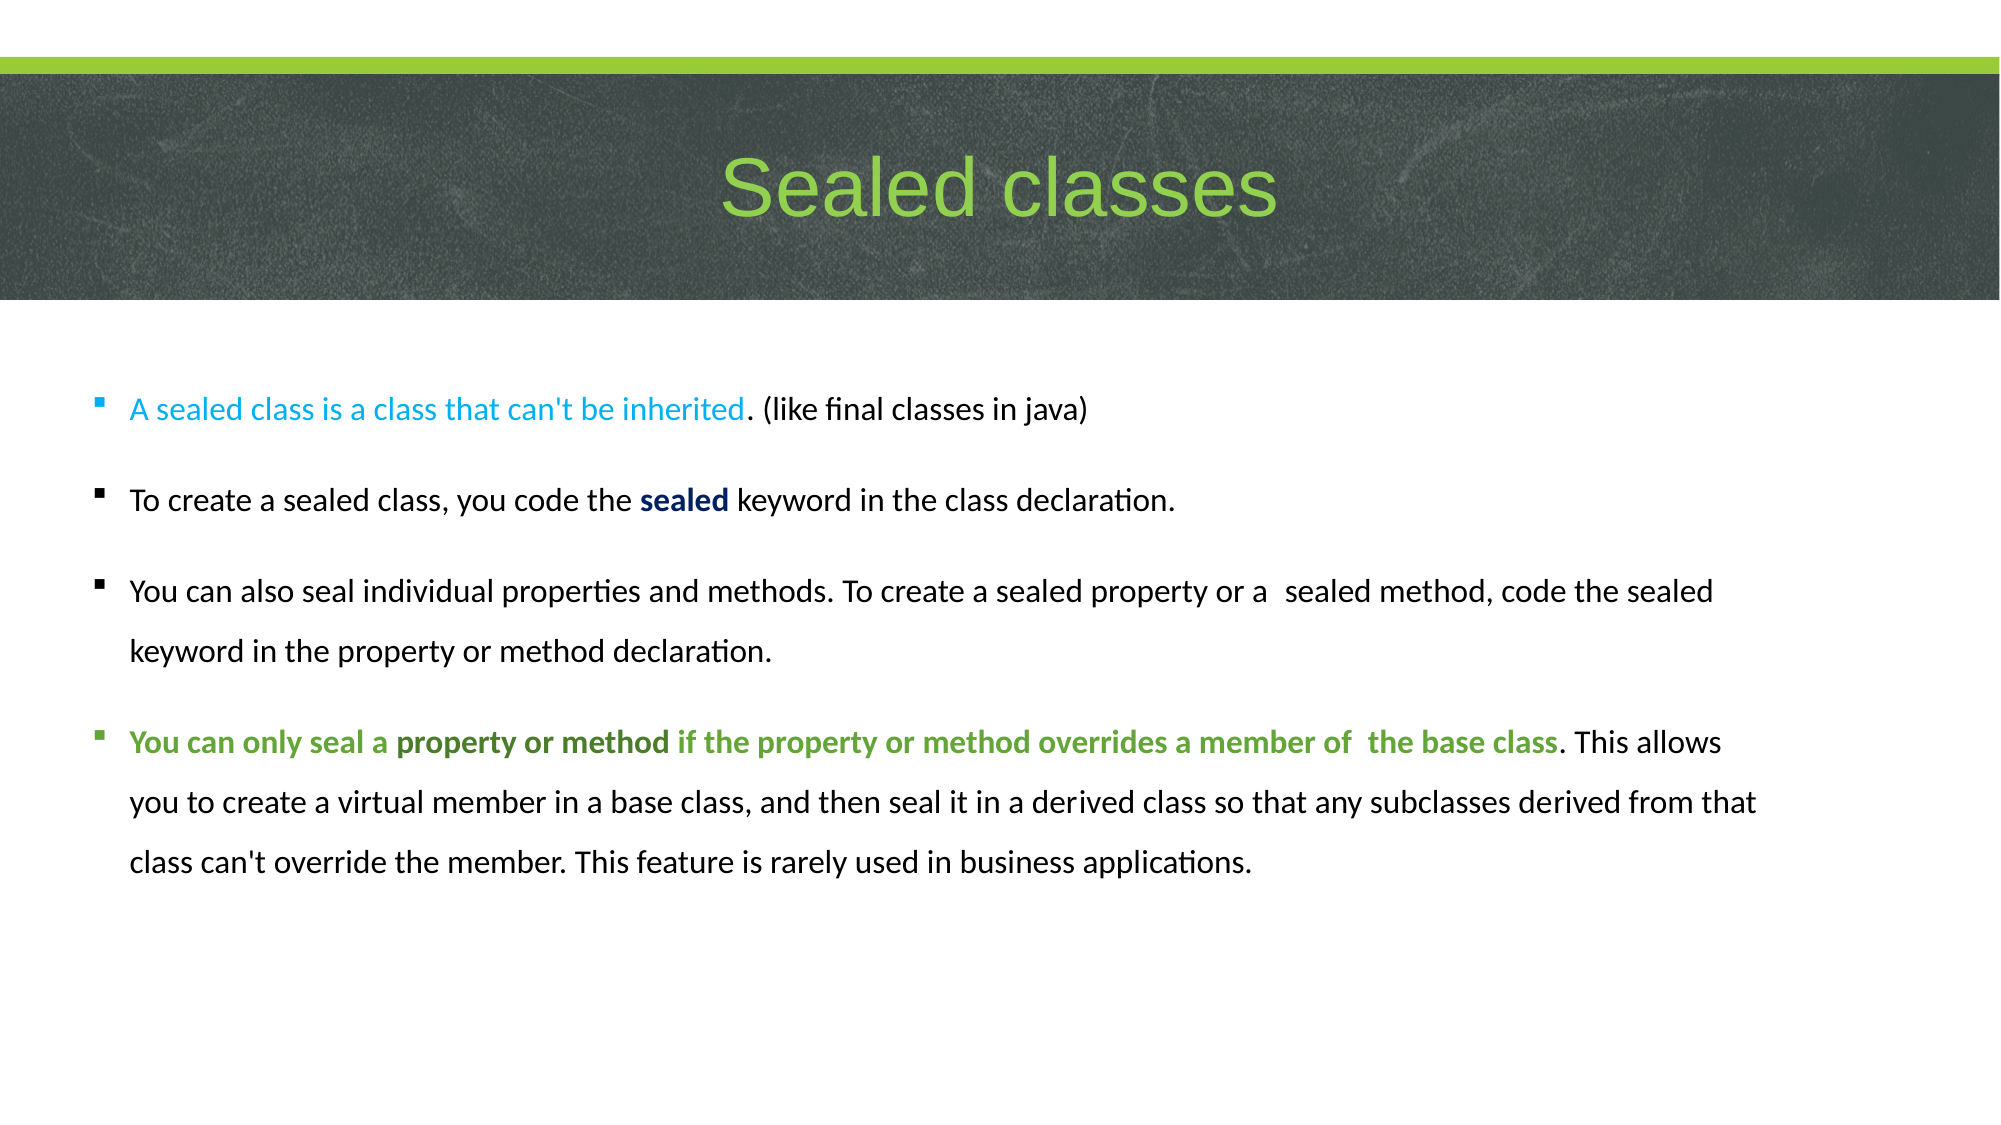

# Sealed classes
A sealed class is a class that can't be inherited. (like final classes in java)
To create a sealed class, you code the sealed keyword in the class declaration.
You can also seal individual properties and methods. To create a sealed property or a  sealed method, code the sealed keyword in the property or method declaration.
You can only seal a property or method if the property or method overrides a member of  the base class. This allows you to create a virtual member in a base class, and then seal it in a derived class so that any subclasses derived from that class can't override the member. This feature is rarely used in business applications.